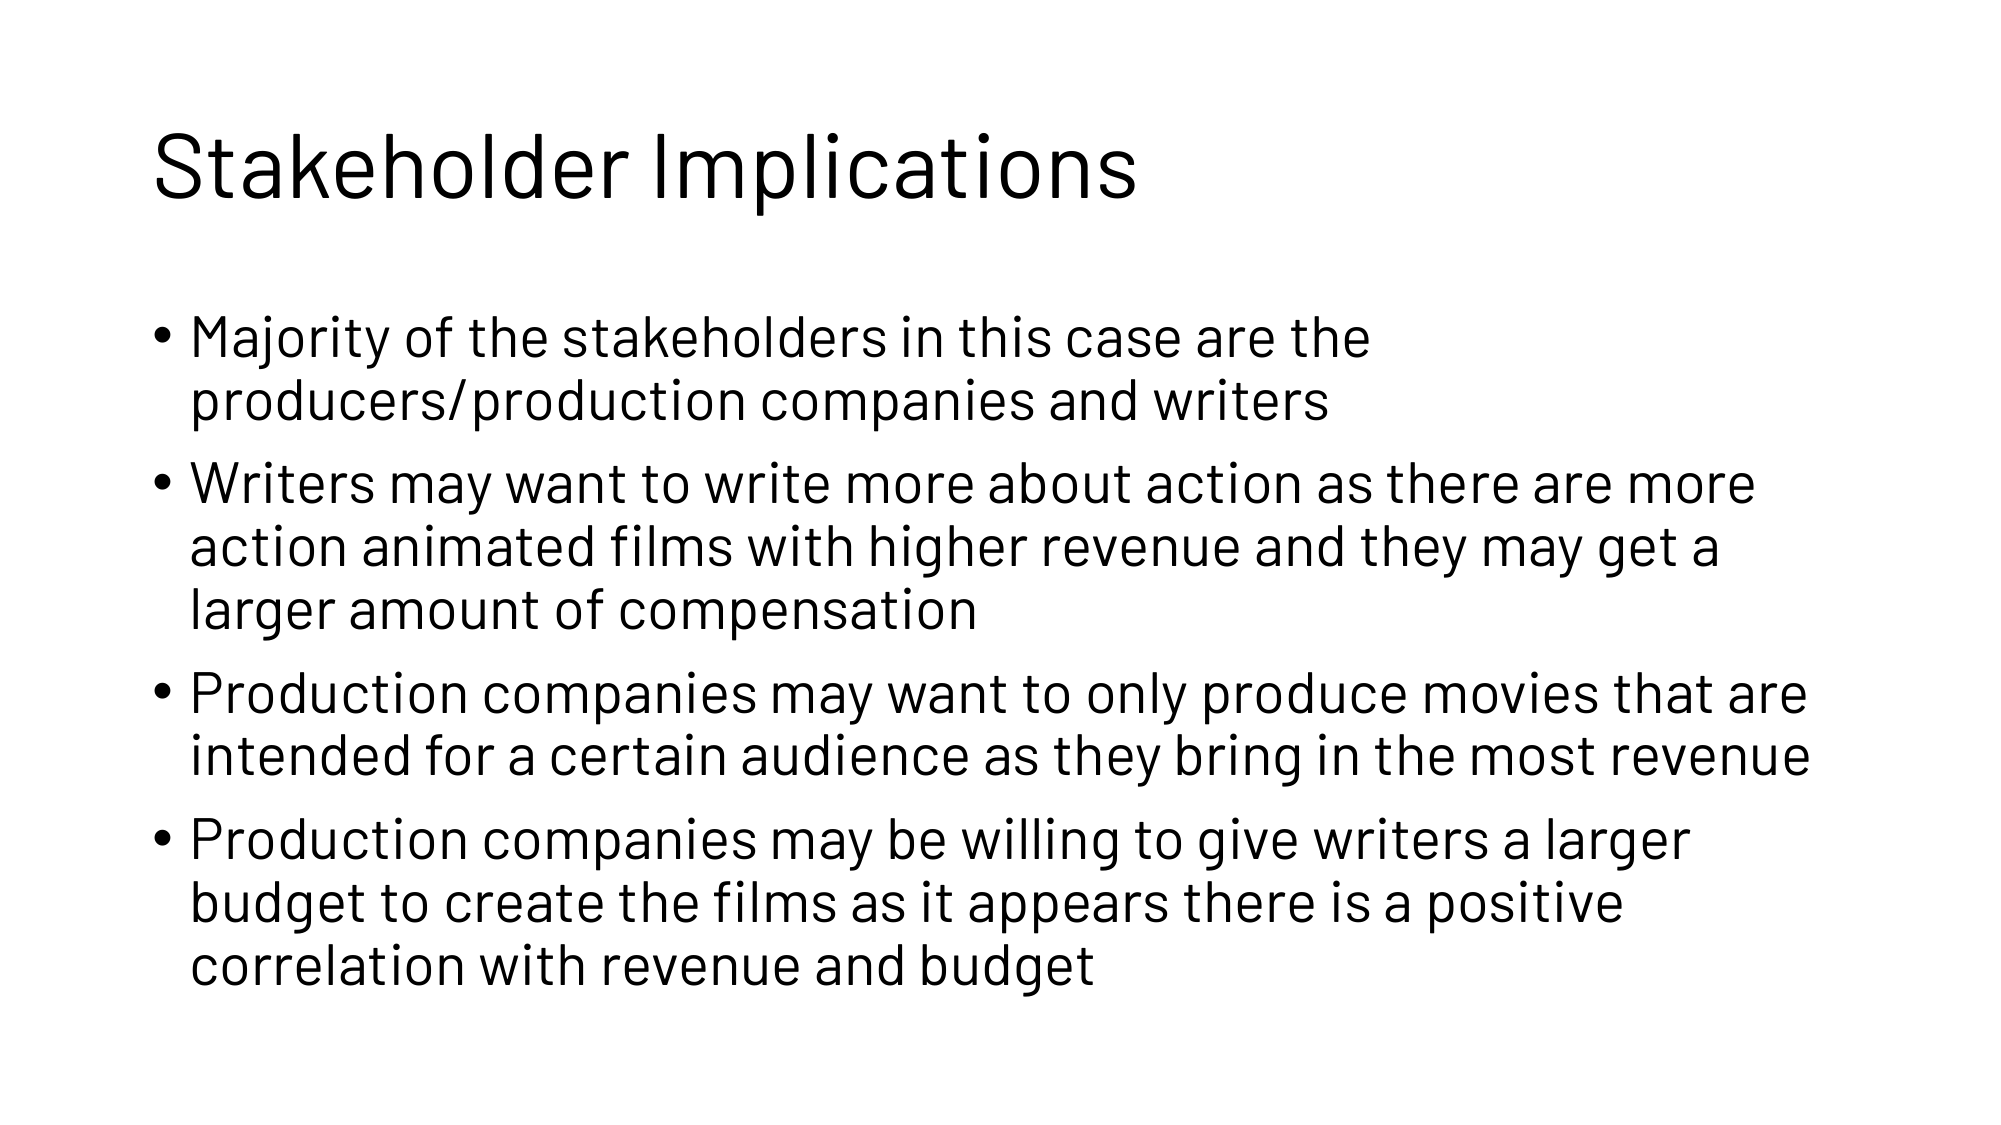

# Stakeholder Implications
Majority of the stakeholders in this case are the producers/production companies and writers
Writers may want to write more about action as there are more action animated films with higher revenue and they may get a larger amount of compensation
Production companies may want to only produce movies that are intended for a certain audience as they bring in the most revenue
Production companies may be willing to give writers a larger budget to create the films as it appears there is a positive correlation with revenue and budget